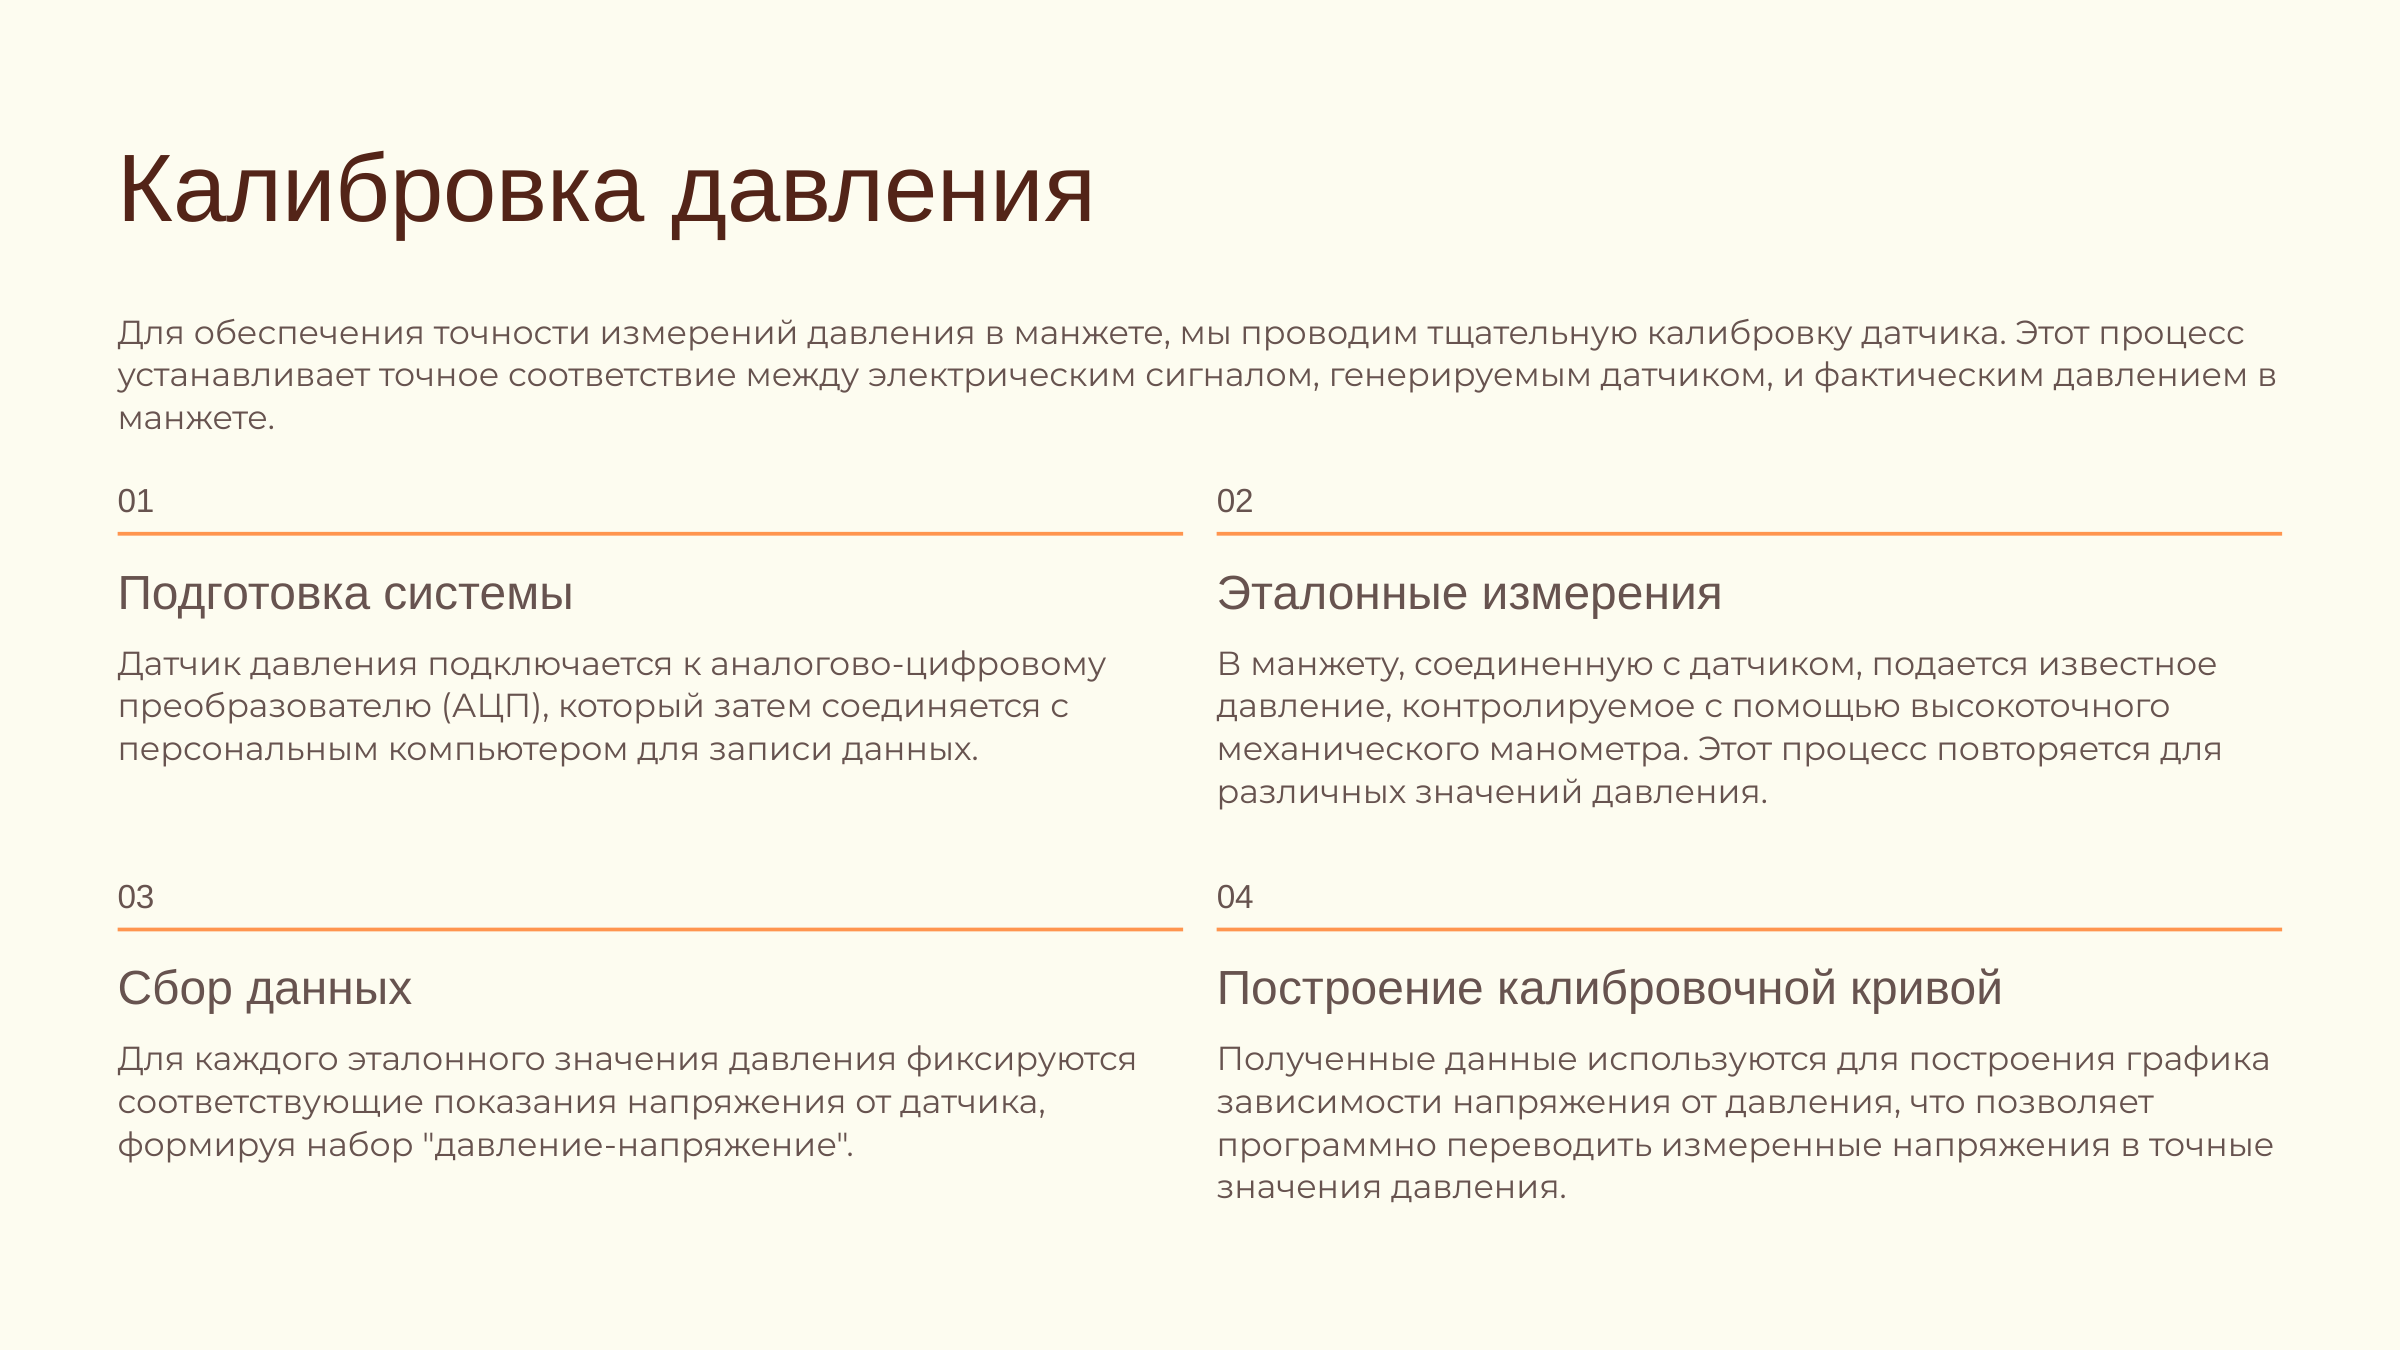

Калибровка давления
Для обеспечения точности измерений давления в манжете, мы проводим тщательную калибровку датчика. Этот процесс устанавливает точное соответствие между электрическим сигналом, генерируемым датчиком, и фактическим давлением в манжете.
01
02

Подготовка системы
Эталонные измерения
Датчик давления подключается к аналогово-цифровому преобразователю (АЦП), который затем соединяется с персональным компьютером для записи данных.
В манжету, соединенную с датчиком, подается известное давление, контролируемое с помощью высокоточного механического манометра. Этот процесс повторяется для различных значений давления.
03
04

Сбор данных
Построение калибровочной кривой
Для каждого эталонного значения давления фиксируются соответствующие показания напряжения от датчика, формируя набор "давление-напряжение".
Полученные данные используются для построения графика зависимости напряжения от давления, что позволяет программно переводить измеренные напряжения в точные значения давления.